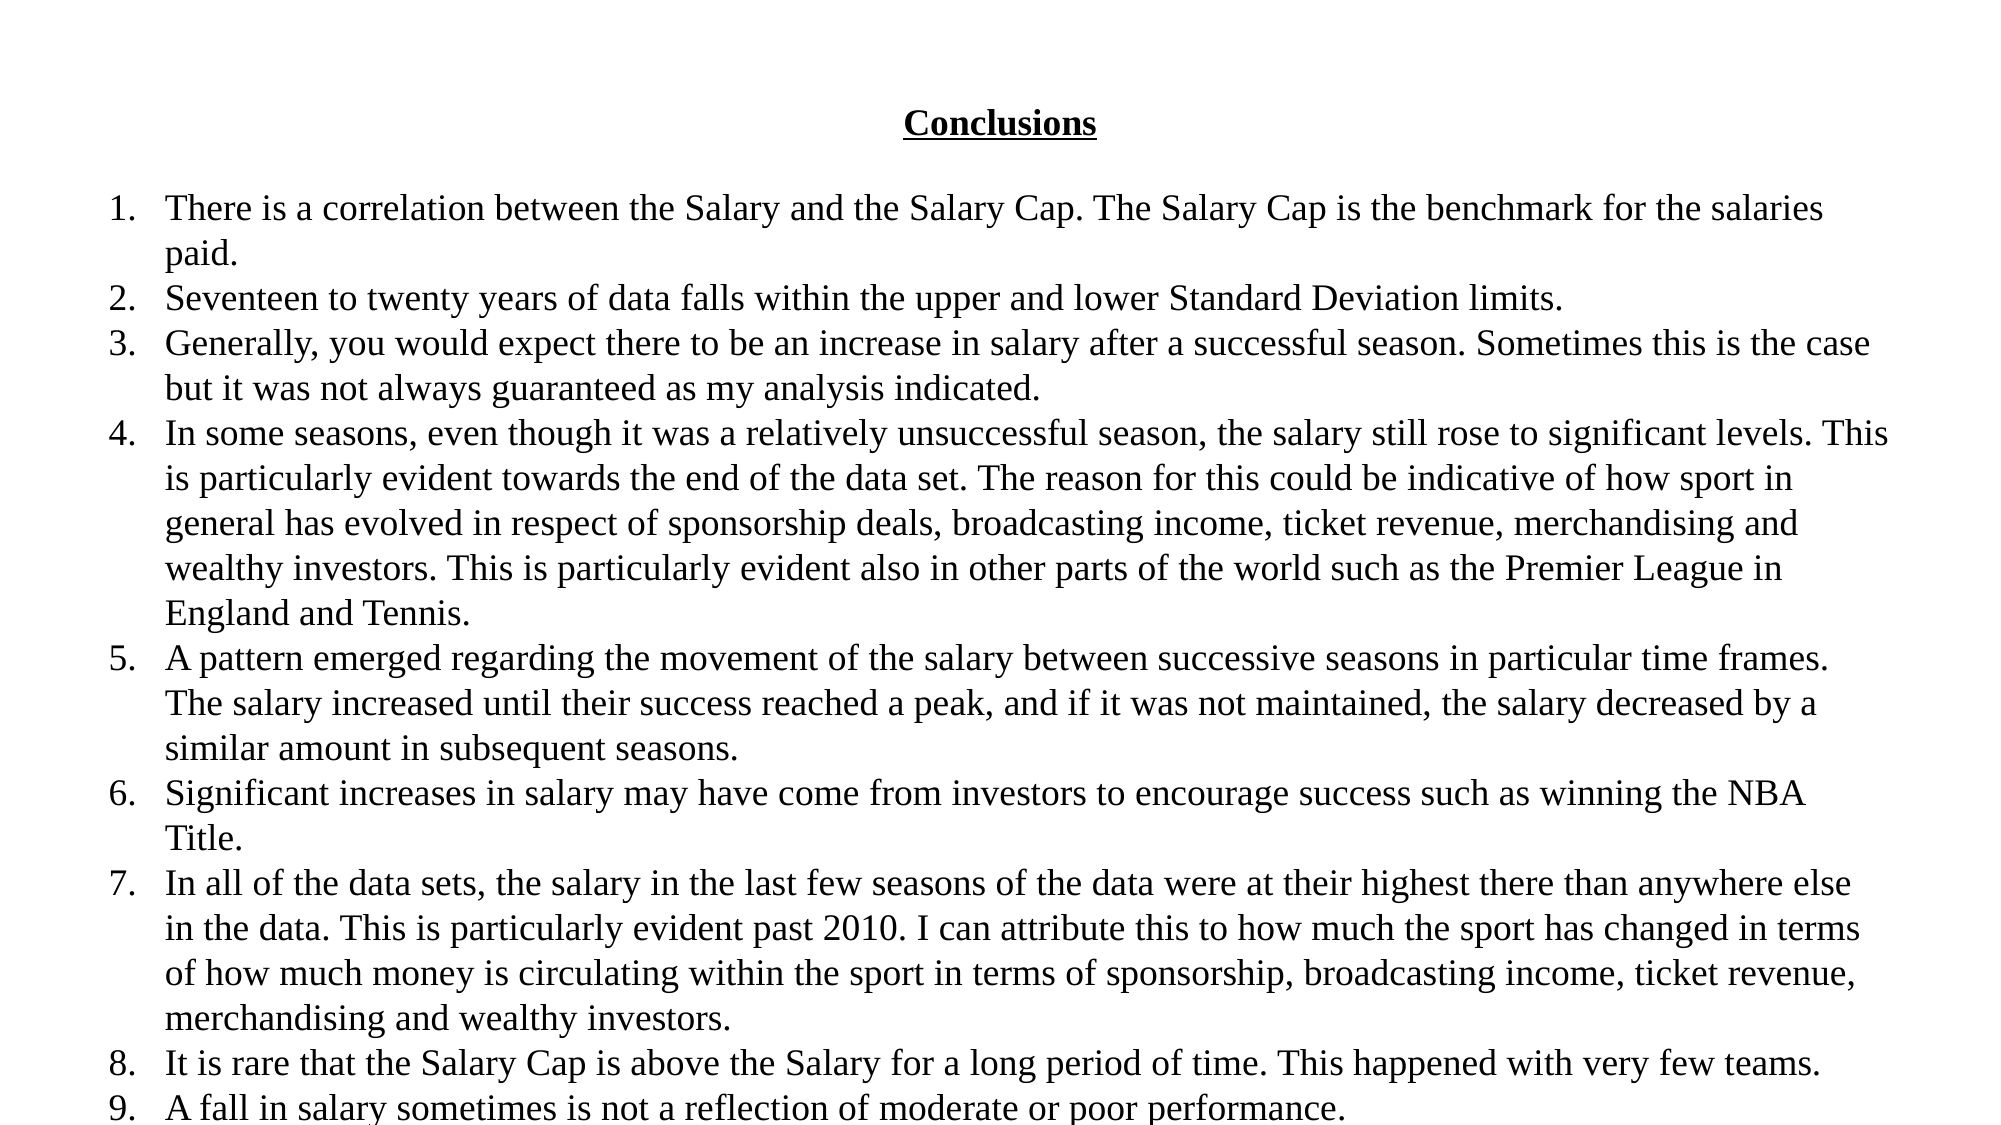

Conclusions

There is a correlation between the Salary and the Salary Cap. The Salary Cap is the benchmark for the salaries paid.
Seventeen to twenty years of data falls within the upper and lower Standard Deviation limits.
Generally, you would expect there to be an increase in salary after a successful season. Sometimes this is the case but it was not always guaranteed as my analysis indicated.
In some seasons, even though it was a relatively unsuccessful season, the salary still rose to significant levels. This is particularly evident towards the end of the data set. The reason for this could be indicative of how sport in general has evolved in respect of sponsorship deals, broadcasting income, ticket revenue, merchandising and wealthy investors. This is particularly evident also in other parts of the world such as the Premier League in England and Tennis.
A pattern emerged regarding the movement of the salary between successive seasons in particular time frames. The salary increased until their success reached a peak, and if it was not maintained, the salary decreased by a similar amount in subsequent seasons.
Significant increases in salary may have come from investors to encourage success such as winning the NBA Title.
In all of the data sets, the salary in the last few seasons of the data were at their highest there than anywhere else in the data. This is particularly evident past 2010. I can attribute this to how much the sport has changed in terms of how much money is circulating within the sport in terms of sponsorship, broadcasting income, ticket revenue, merchandising and wealthy investors.
It is rare that the Salary Cap is above the Salary for a long period of time. This happened with very few teams.
A fall in salary sometimes is not a reflection of moderate or poor performance.